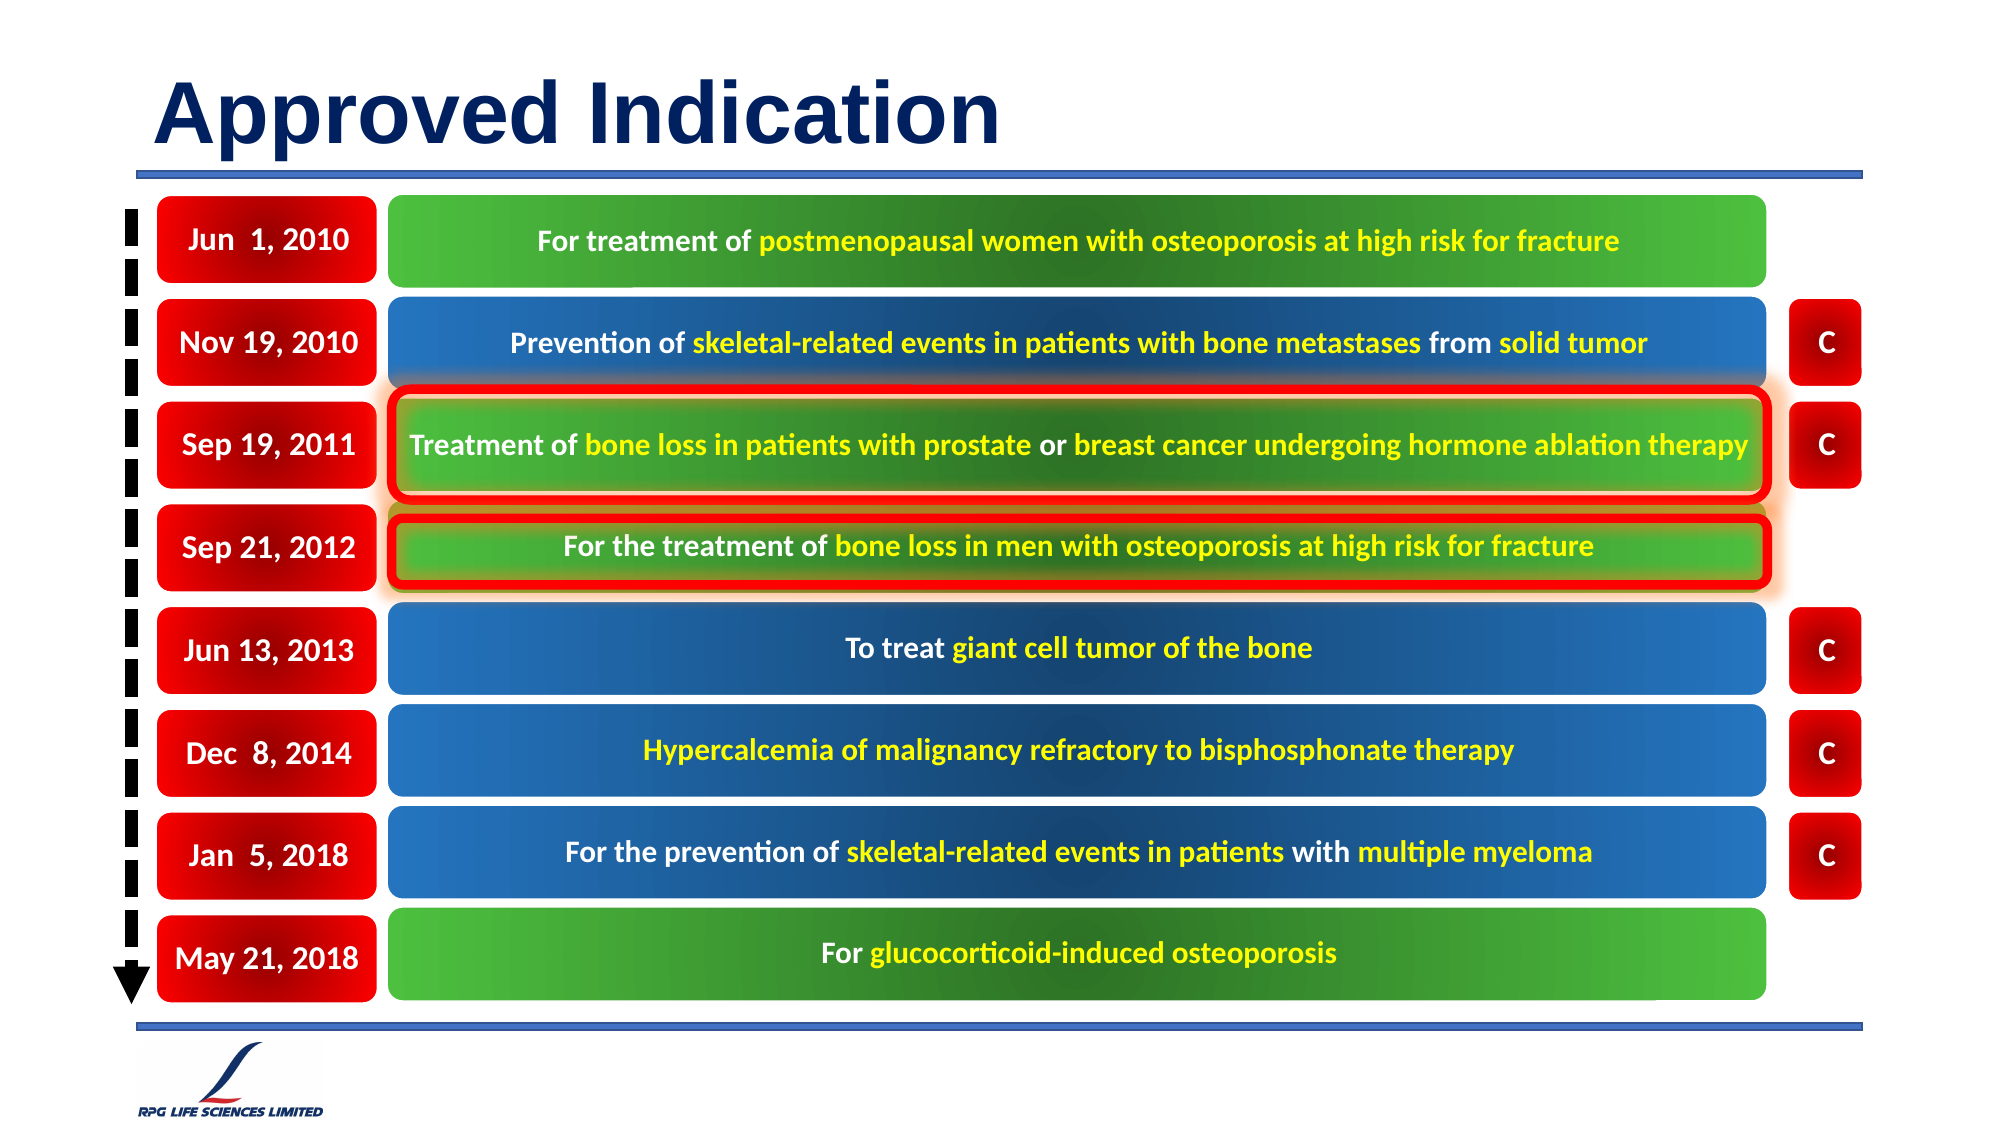

# Approved Indication
Jun  1, 2010
Nov 19, 2010
Sep 19, 2011
Sep 21, 2012
Jun 13, 2013
Dec  8, 2014
Jan  5, 2018
May 21, 2018

C
C

C
C
C

For treatment of postmenopausal women with osteoporosis at high risk for fracture
Prevention of skeletal-related events in patients with bone metastases from solid tumor
Treatment of bone loss in patients with prostate or breast cancer undergoing hormone ablation therapy
For the treatment of bone loss in men with osteoporosis at high risk for fracture
To treat giant cell tumor of the bone
Hypercalcemia of malignancy refractory to bisphosphonate therapy
For the prevention of skeletal-related events in patients with multiple myeloma
For glucocorticoid-induced osteoporosis